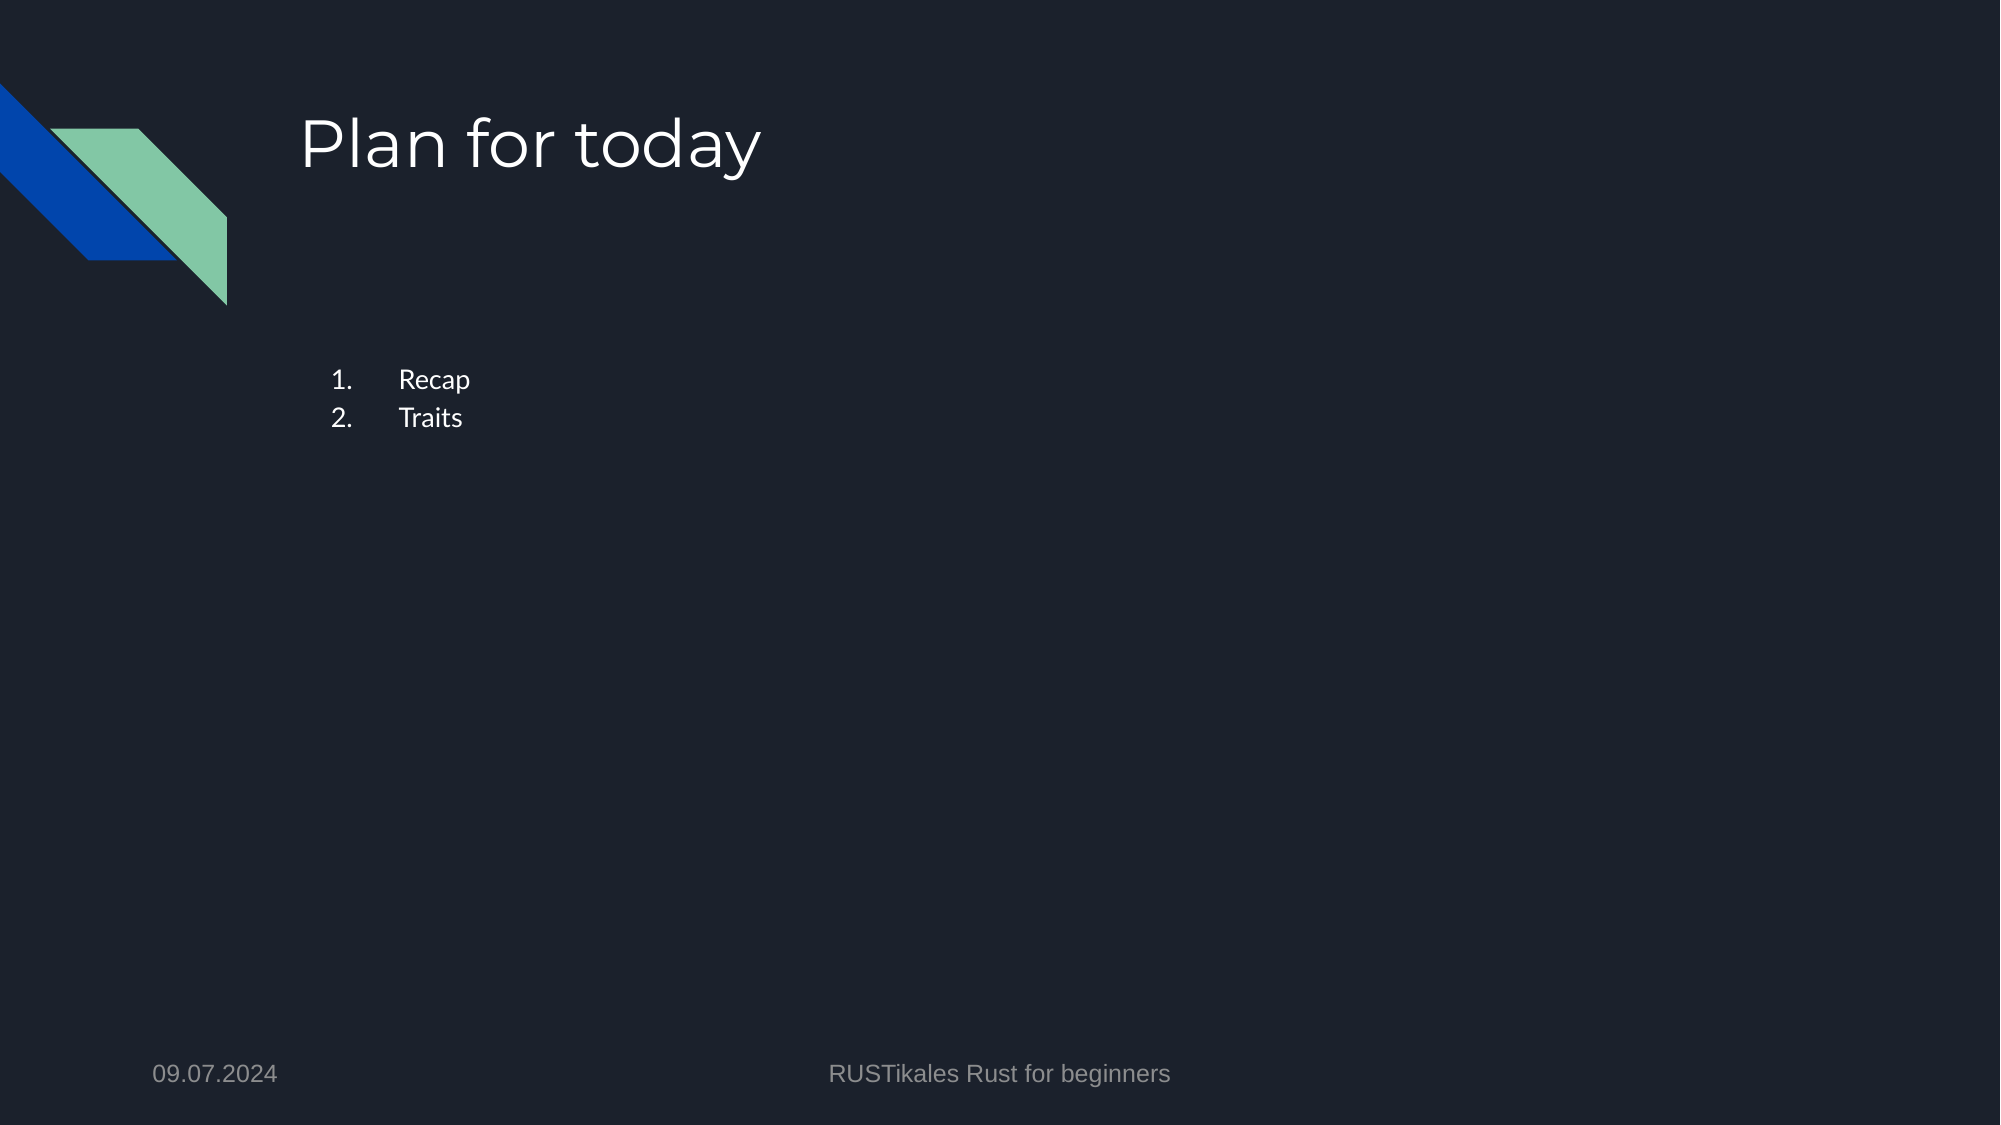

# Plan for today
Recap
Traits
09.07.2024
RUSTikales Rust for beginners